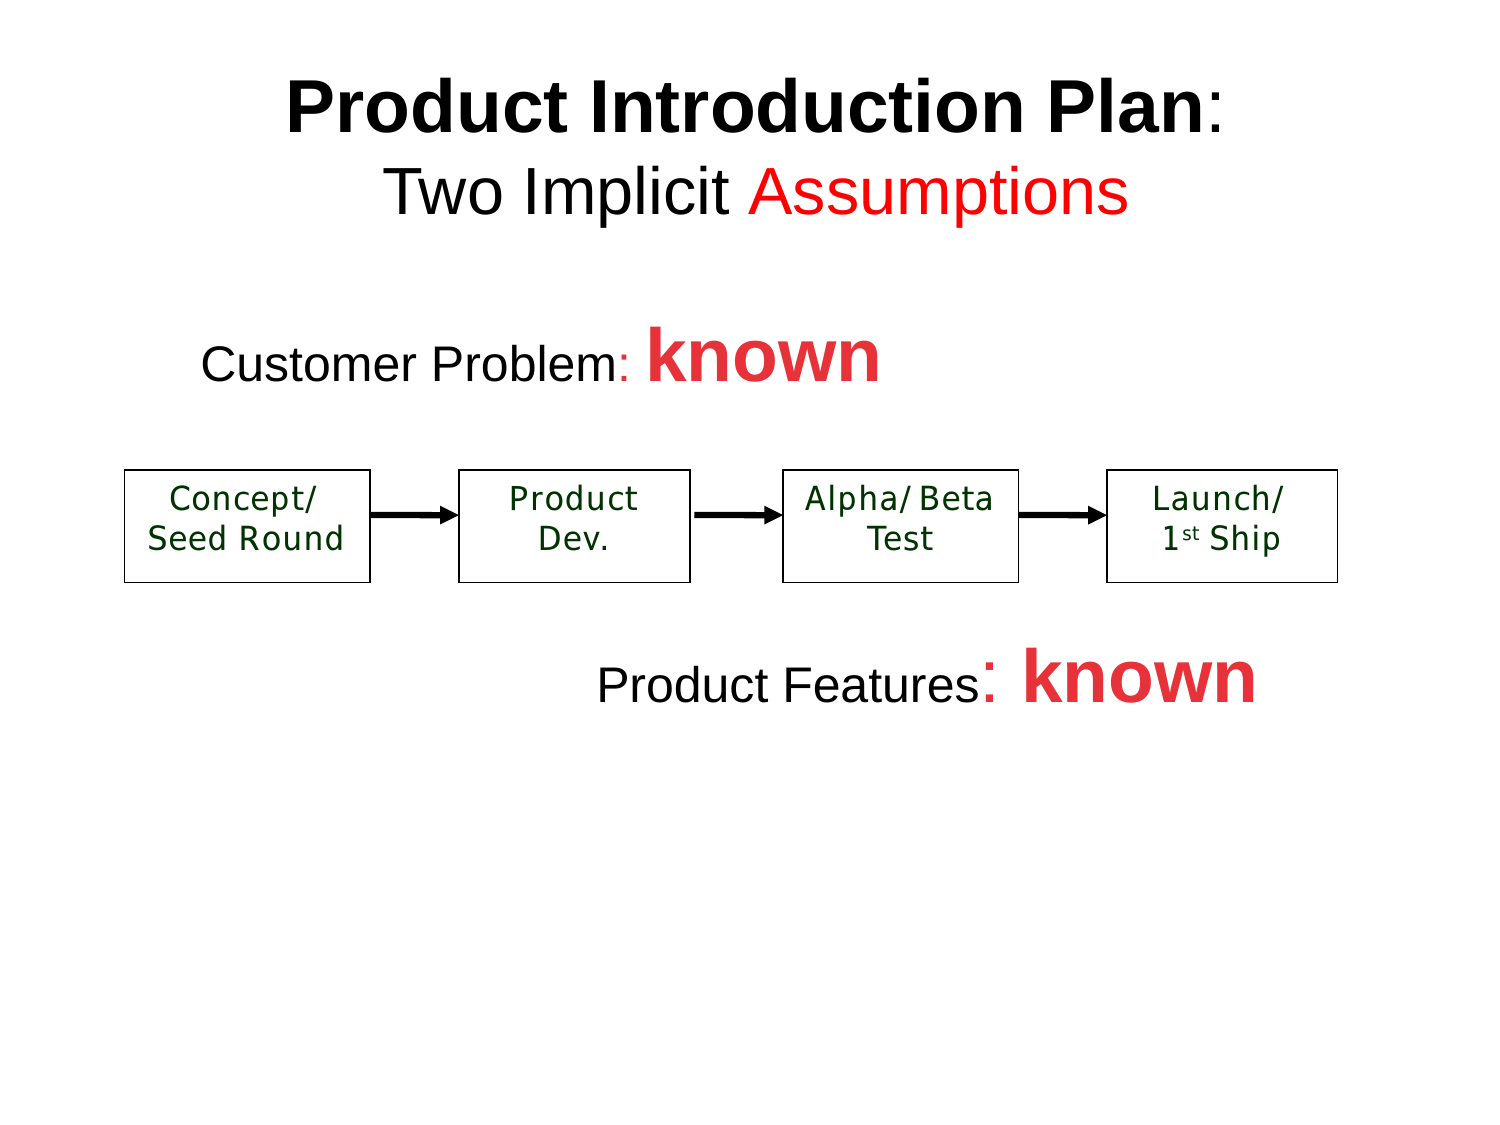

# Product Introduction Plan: Two Implicit Assumptions
Customer Problem: known
Concept/
Seed Round
Product Dev.
Alpha/Beta Test
Launch/
1st Ship

	Product Features: known